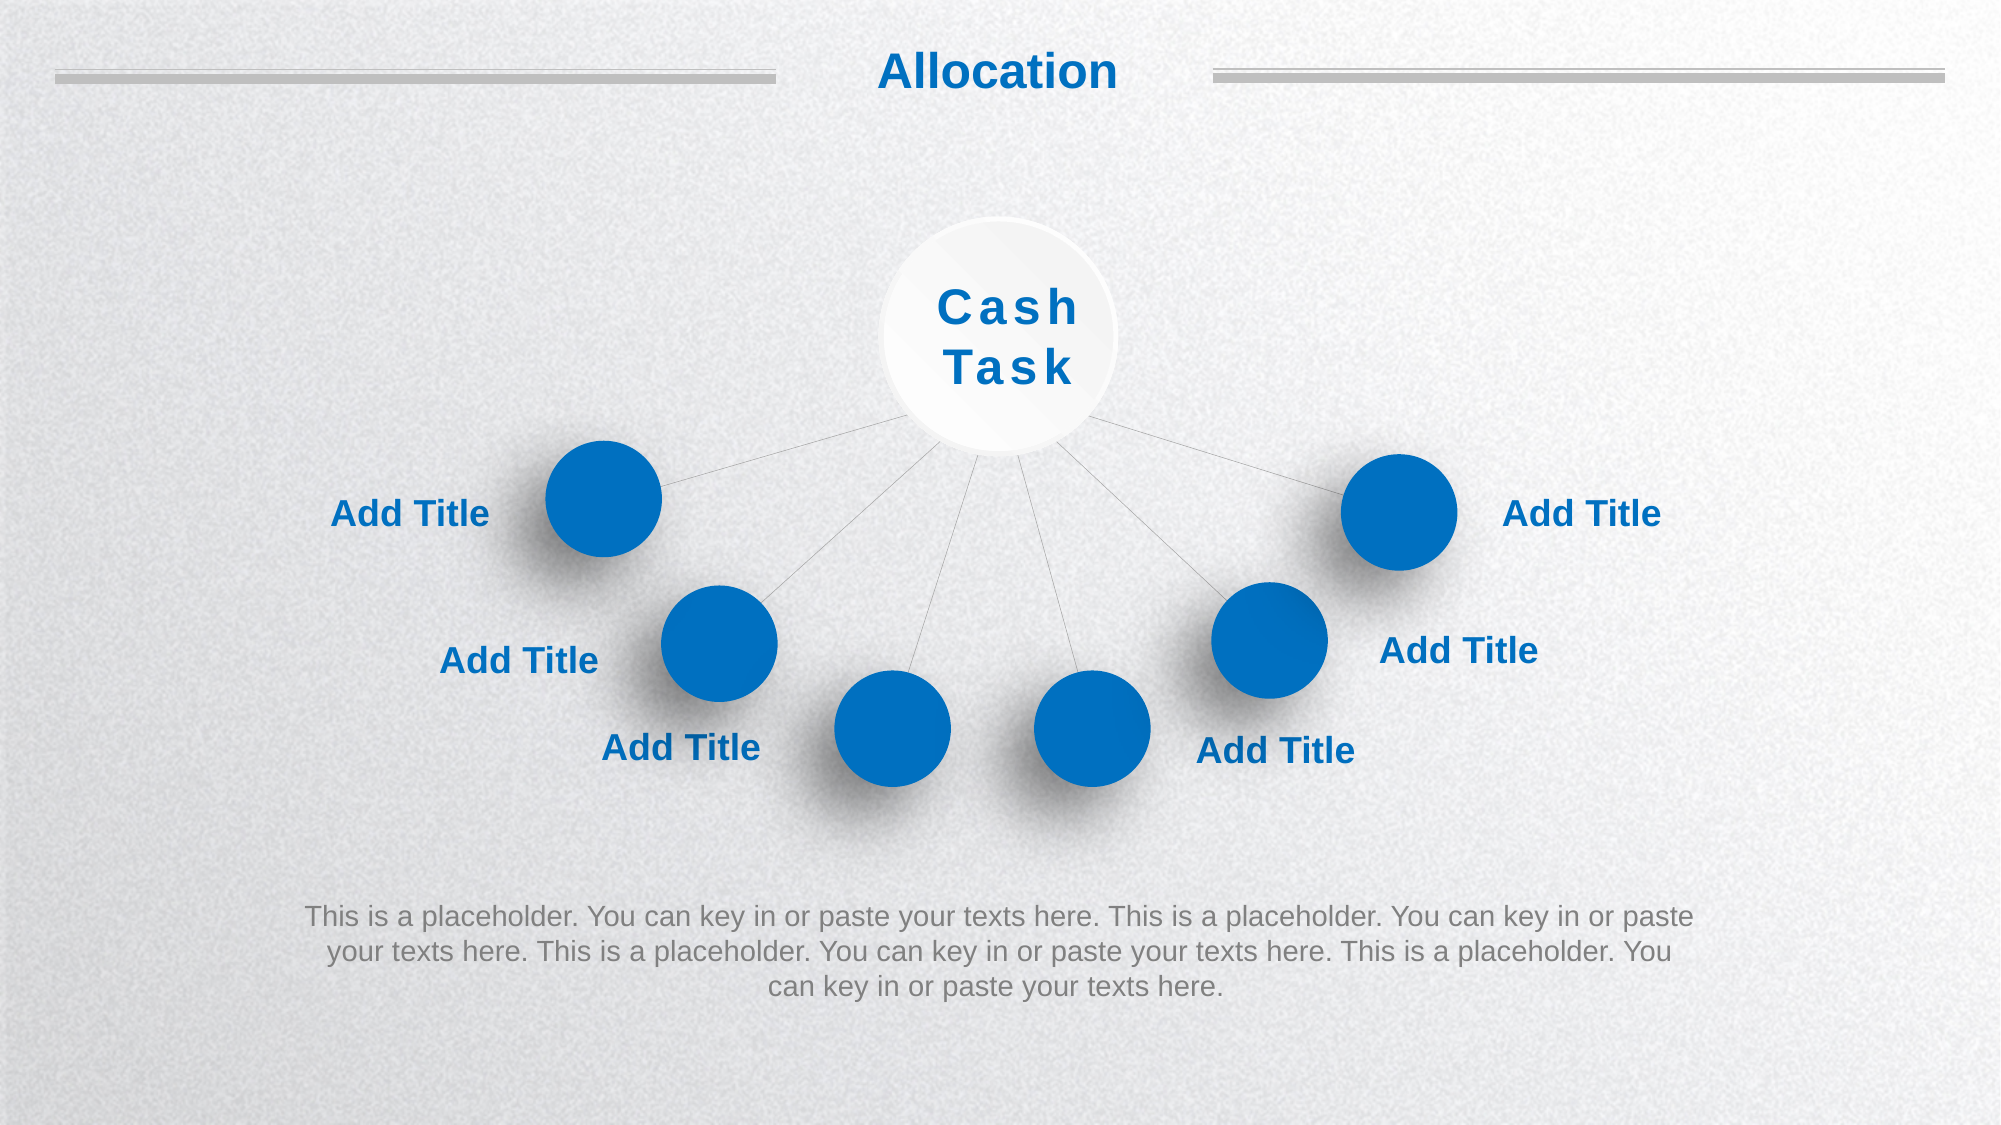

Allocation

Cash
Task

Add Title
Add Title

Add Title
Add Title

Add Title
Add Title
This is a placeholder. You can key in or paste your texts here. This is a placeholder. You can key in or paste your texts here. This is a placeholder. You can key in or paste your texts here. This is a placeholder. You can key in or paste your texts here.